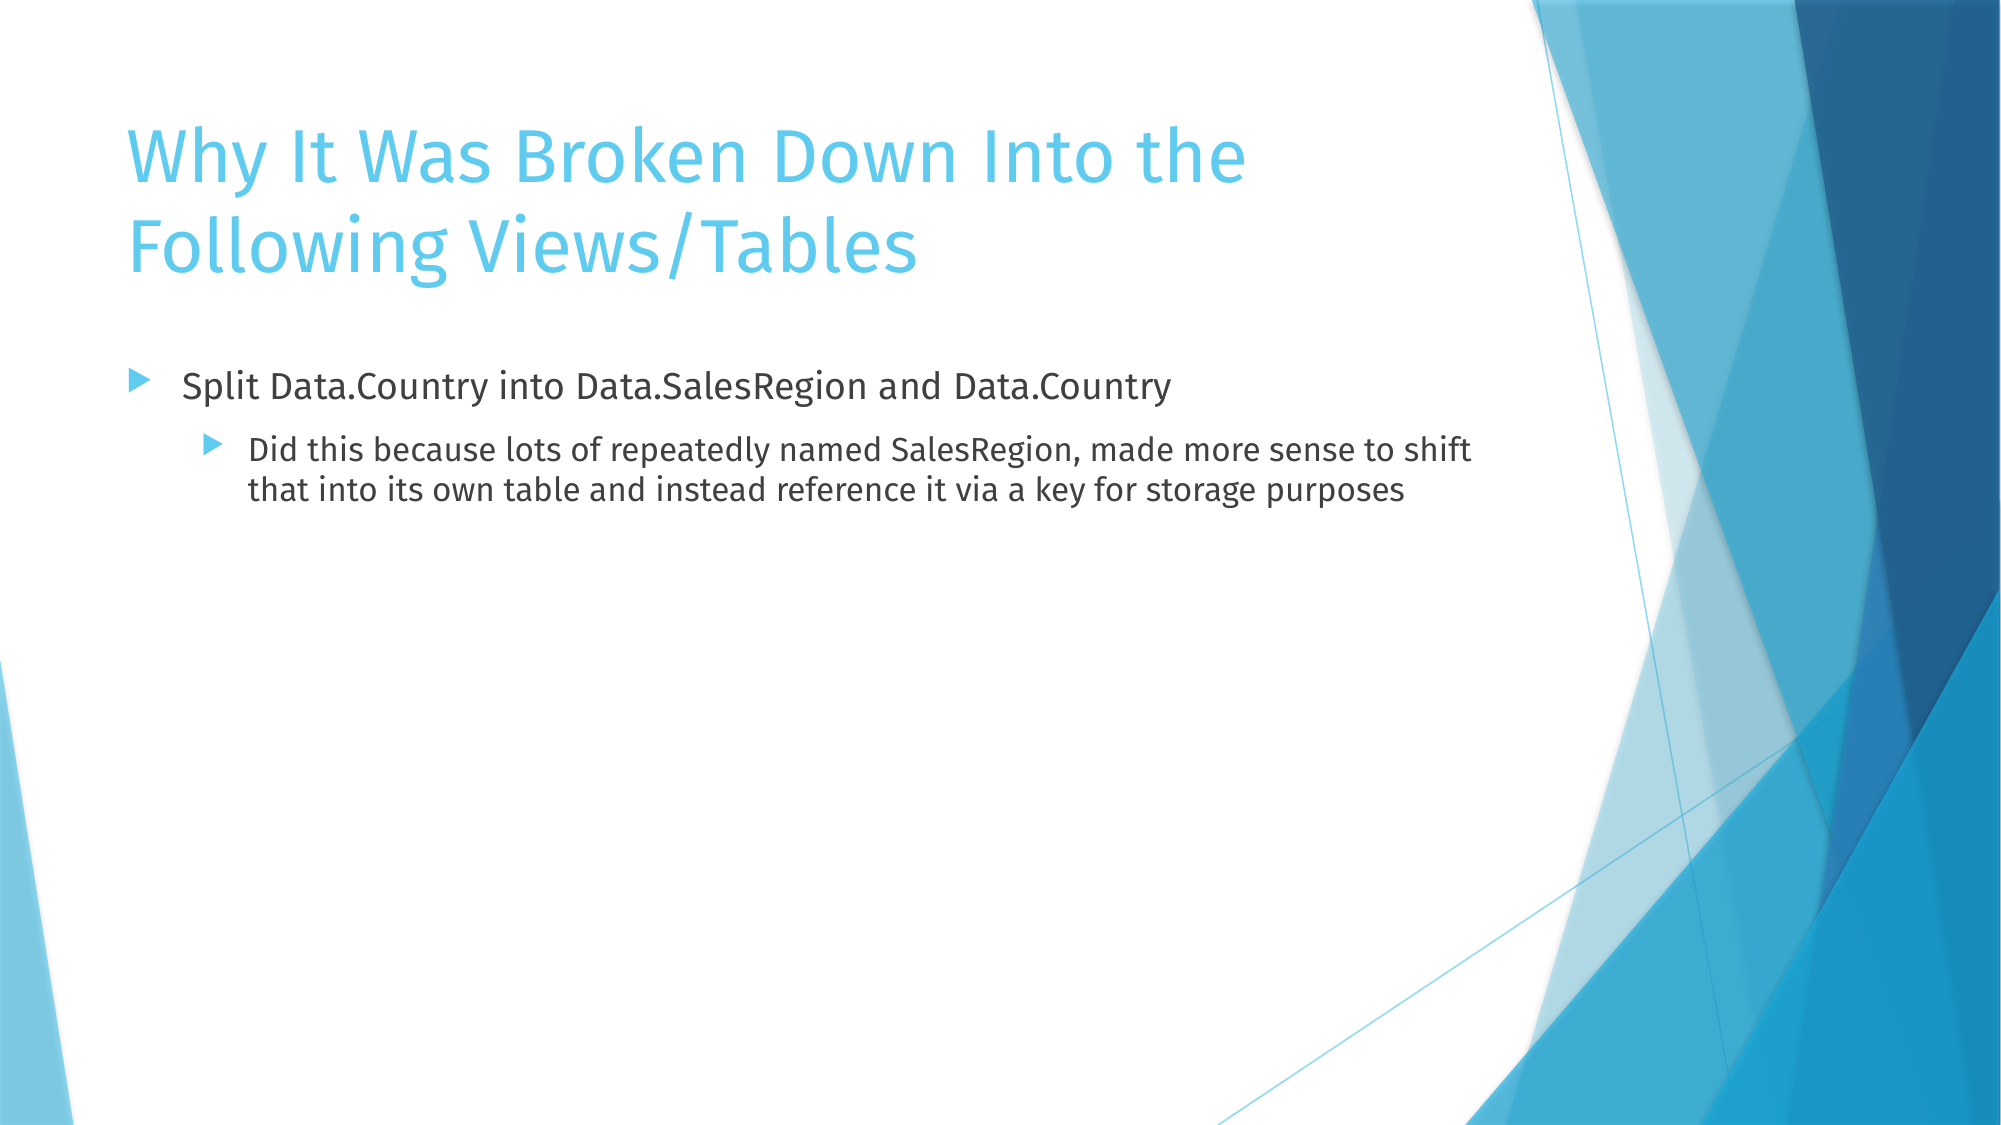

# Why It Was Broken Down Into the Following Views/Tables
Split Data.Country into Data.SalesRegion and Data.Country
Did this because lots of repeatedly named SalesRegion, made more sense to shift that into its own table and instead reference it via a key for storage purposes